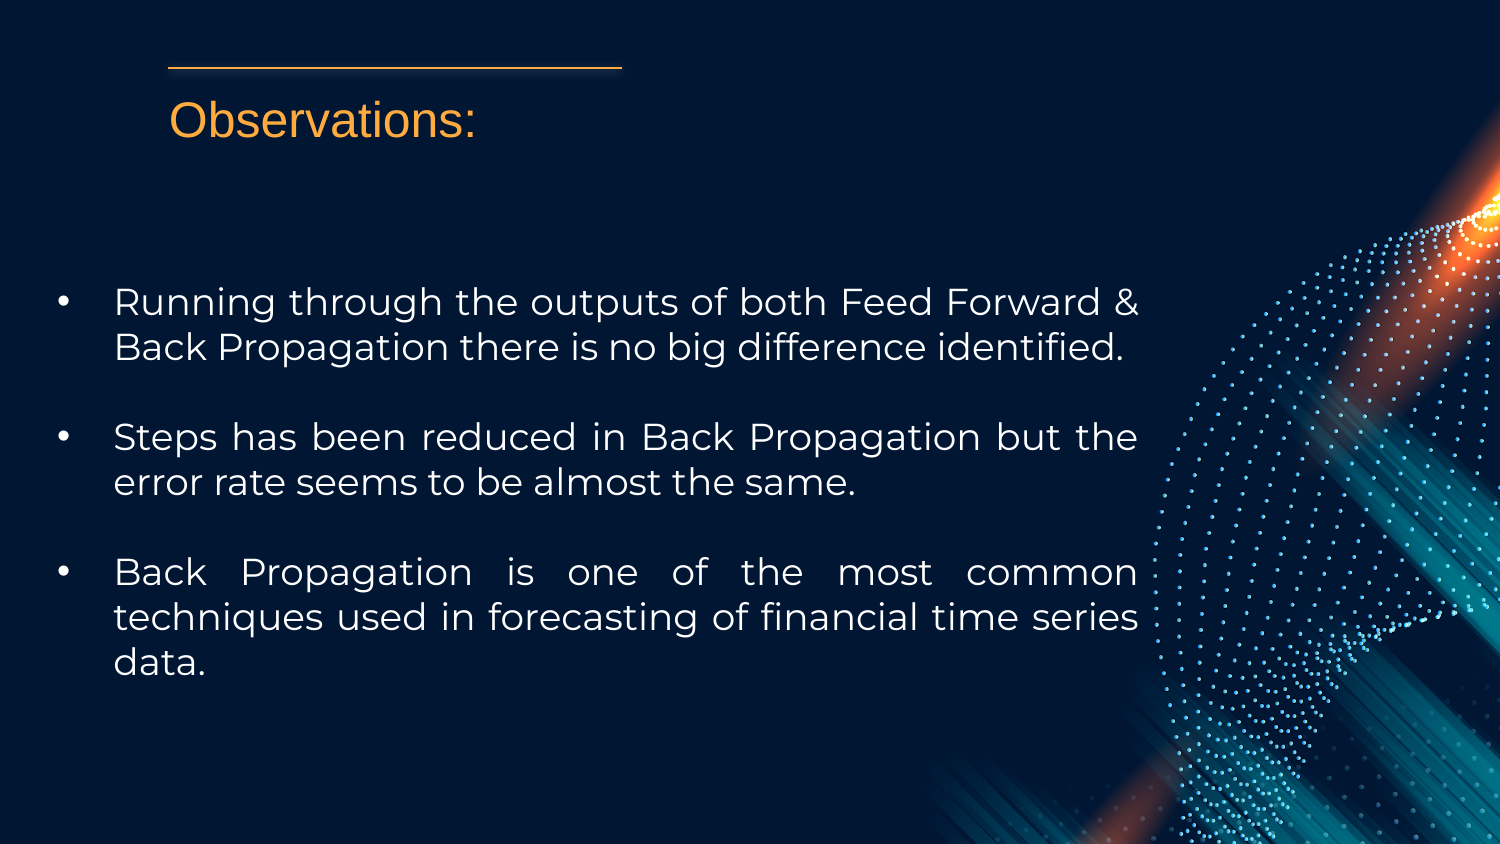

# Observations:
Running through the outputs of both Feed Forward & Back Propagation there is no big difference identified.

Steps has been reduced in Back Propagation but the error rate seems to be almost the same.

Back Propagation is one of the most common techniques used in forecasting of financial time series data.